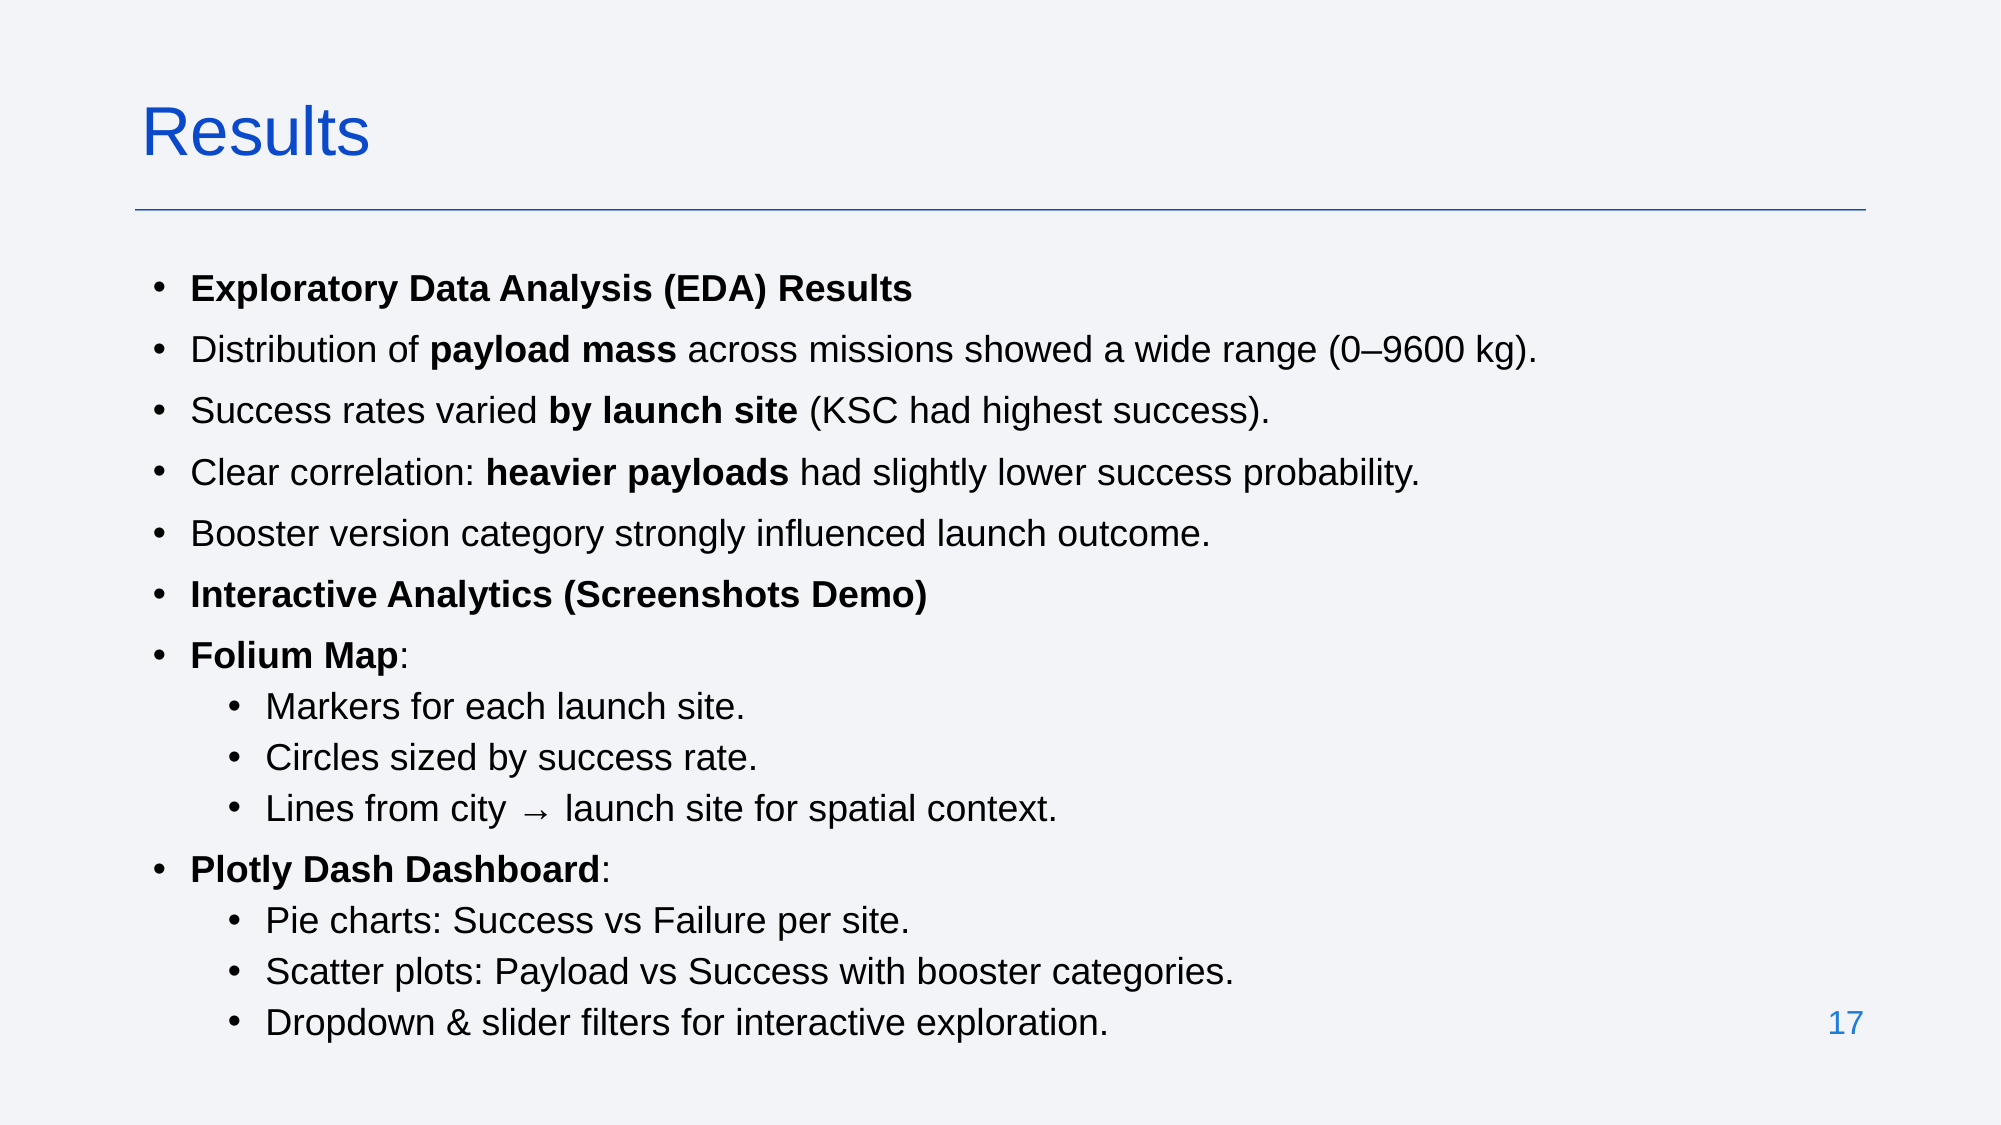

Results
Exploratory Data Analysis (EDA) Results
Distribution of payload mass across missions showed a wide range (0–9600 kg).
Success rates varied by launch site (KSC had highest success).
Clear correlation: heavier payloads had slightly lower success probability.
Booster version category strongly influenced launch outcome.
Interactive Analytics (Screenshots Demo)
Folium Map:
Markers for each launch site.
Circles sized by success rate.
Lines from city → launch site for spatial context.
Plotly Dash Dashboard:
Pie charts: Success vs Failure per site.
Scatter plots: Payload vs Success with booster categories.
Dropdown & slider filters for interactive exploration.

17